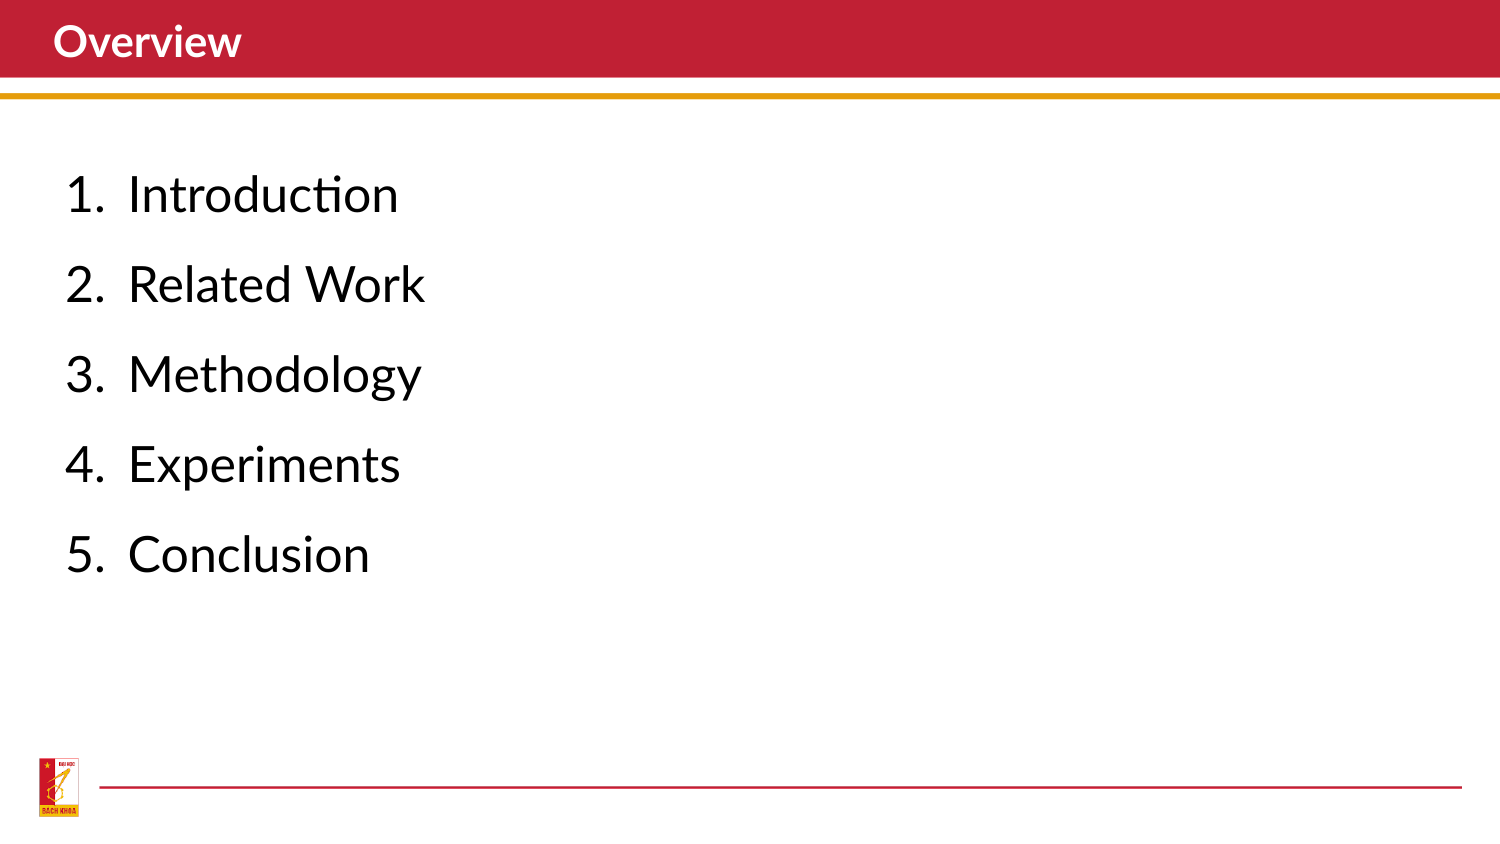

# Overview
Introduction
Related Work
Methodology
Experiments
Conclusion